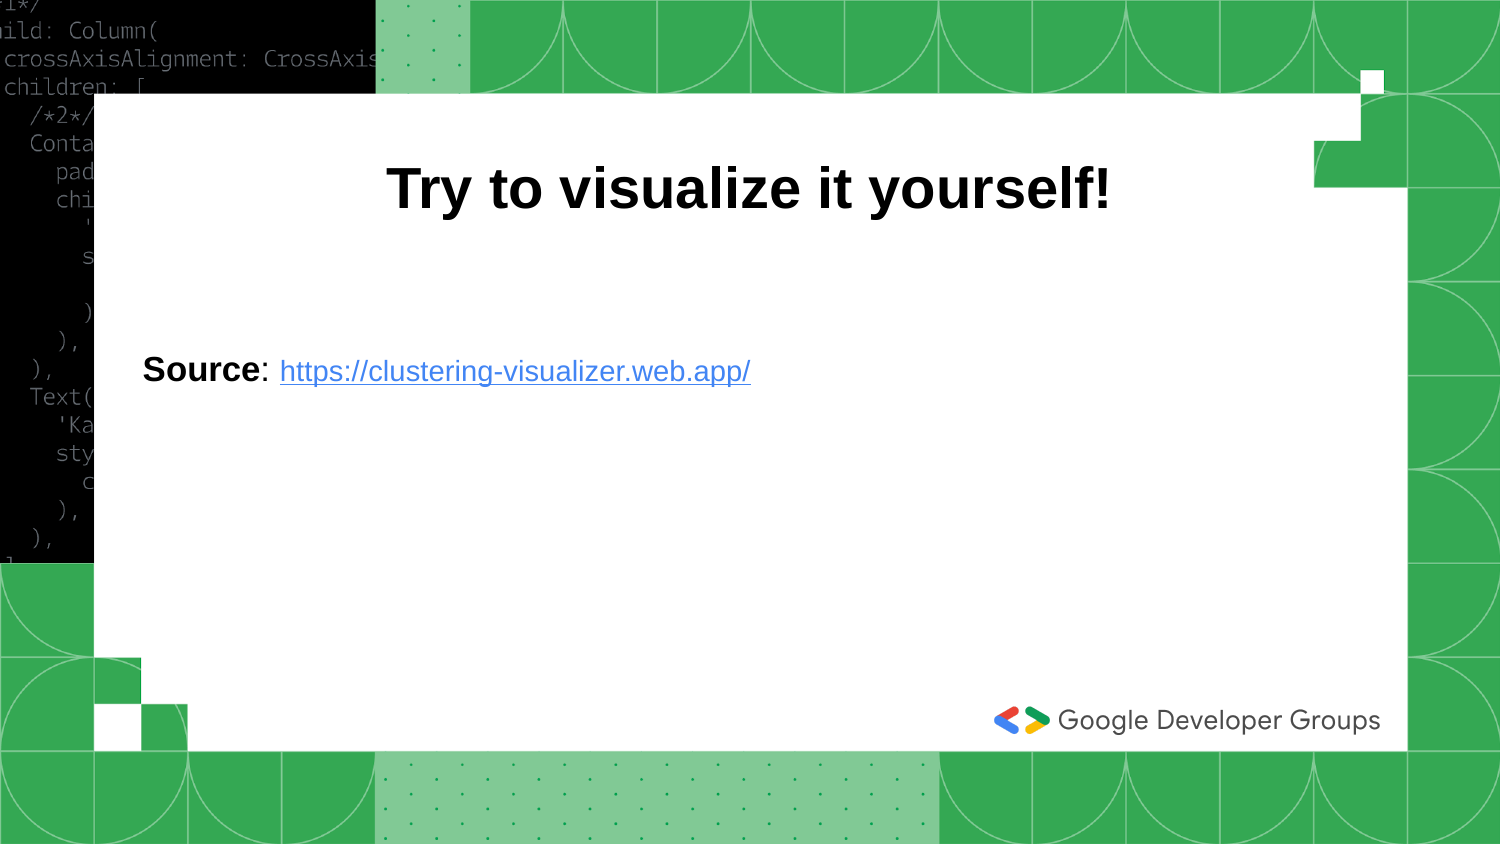

# Try to visualize it yourself!
Source: https://clustering-visualizer.web.app/